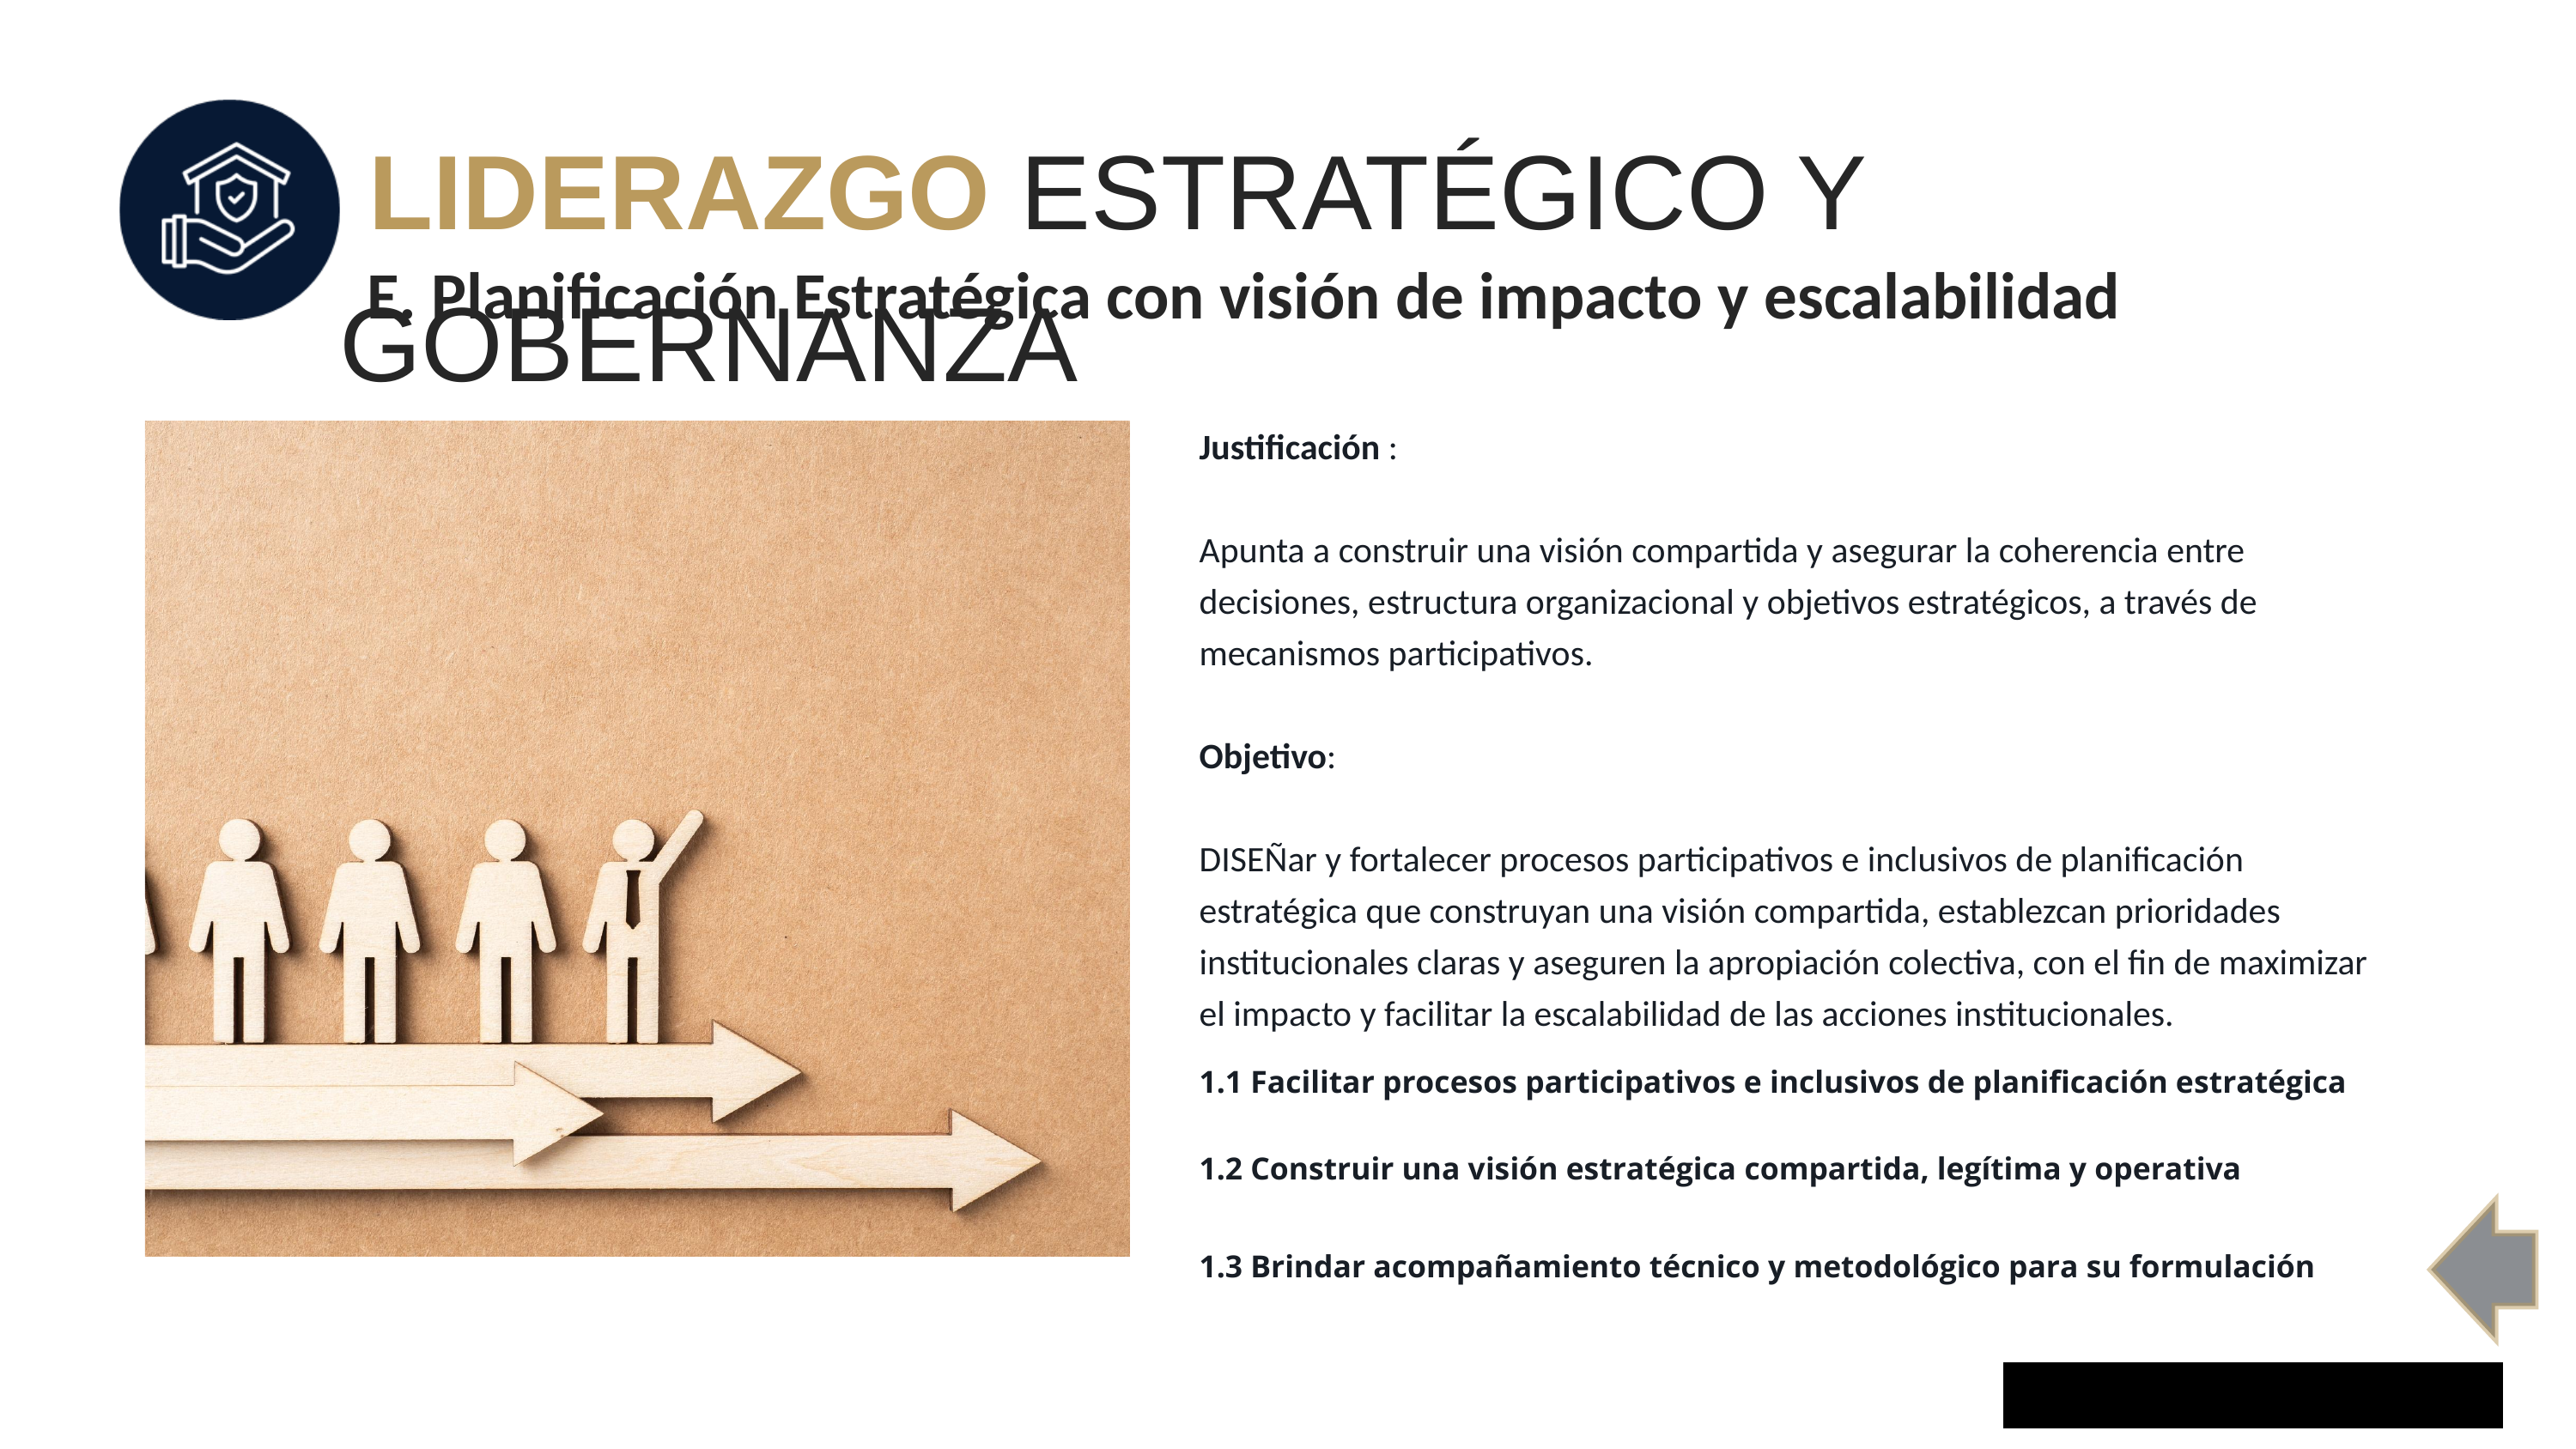

LIDERAZGO ESTRATÉGICO Y GOBERNANZA

 E. Planificación Estratégica con visión de impacto y escalabilidad

Justificación :

Apunta a construir una visión compartida y asegurar la coherencia entre decisiones, estructura organizacional y objetivos estratégicos, a través de mecanismos participativos.

Objetivo:

DISEÑar y fortalecer procesos participativos e inclusivos de planificación estratégica que construyan una visión compartida, establezcan prioridades institucionales claras y aseguren la apropiación colectiva, con el fin de maximizar el impacto y facilitar la escalabilidad de las acciones institucionales.

1.1 Facilitar procesos participativos e inclusivos de planificación estratégica

1.2 Construir una visión estratégica compartida, legítima y operativa

1.3 Brindar acompañamiento técnico y metodológico para su formulación

WWW.YOURCOMPANY.COM